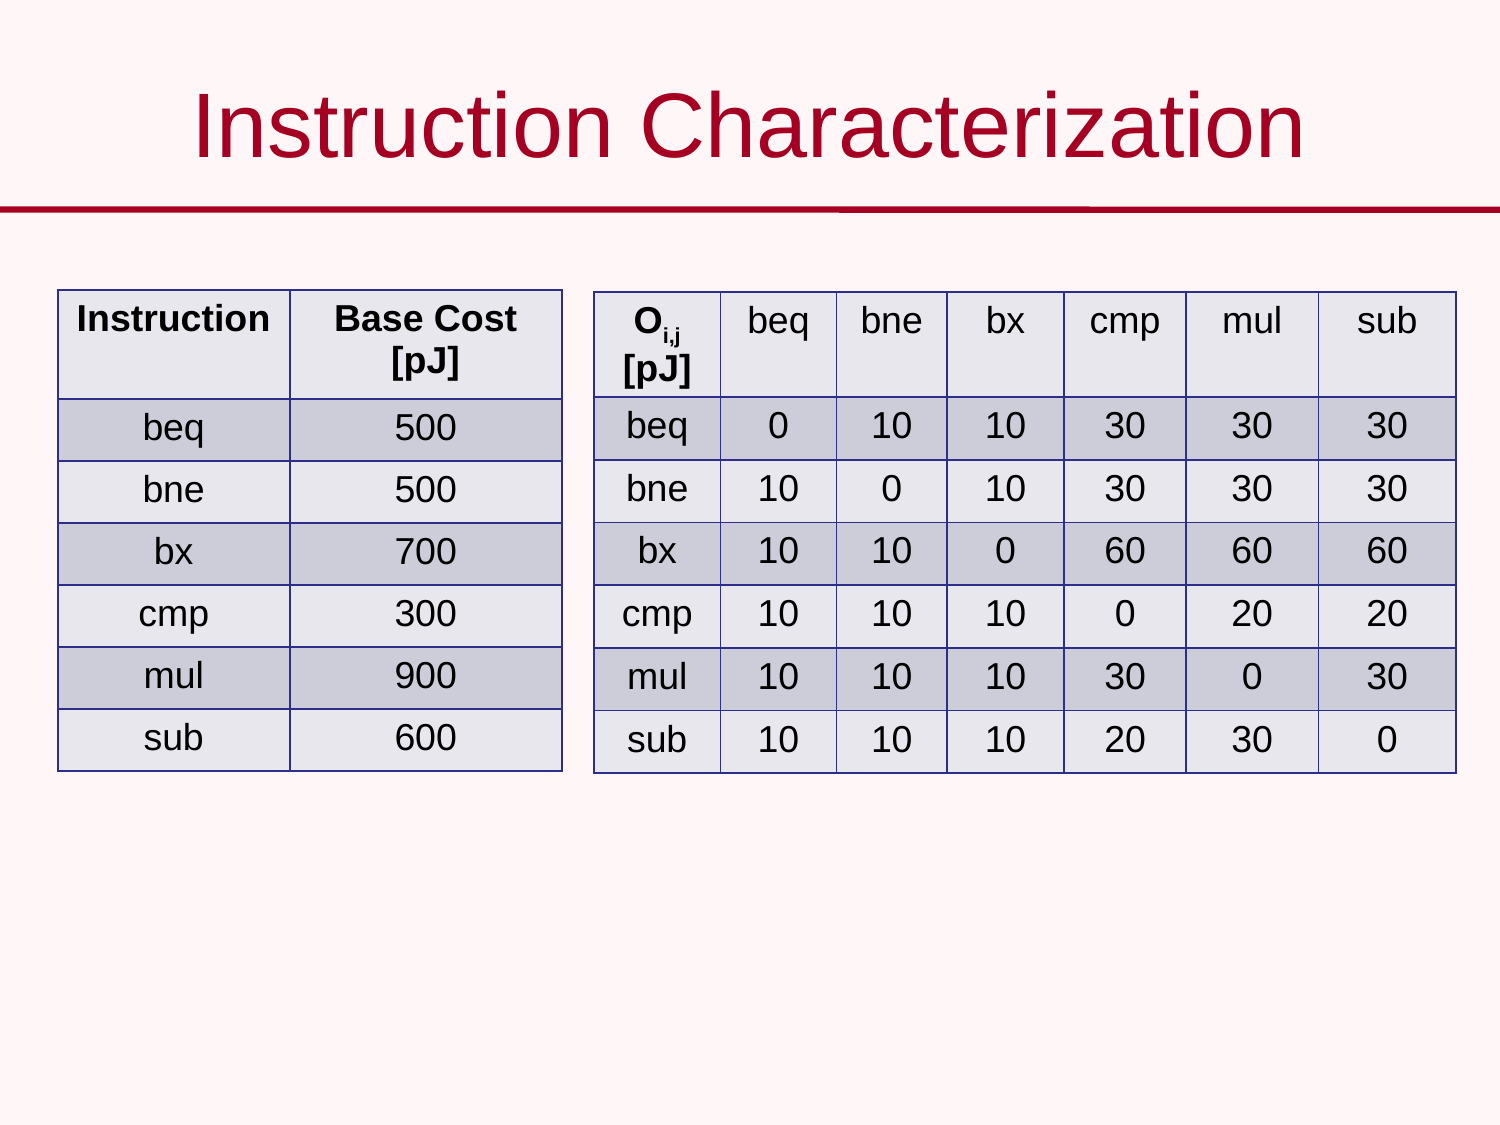

# Instruction Characterization
| Instruction | Base Cost [pJ] |
| --- | --- |
| beq | 500 |
| bne | 500 |
| bx | 700 |
| cmp | 300 |
| mul | 900 |
| sub | 600 |
| Oi,j [pJ] | beq | bne | bx | cmp | mul | sub |
| --- | --- | --- | --- | --- | --- | --- |
| beq | 0 | 10 | 10 | 30 | 30 | 30 |
| bne | 10 | 0 | 10 | 30 | 30 | 30 |
| bx | 10 | 10 | 0 | 60 | 60 | 60 |
| cmp | 10 | 10 | 10 | 0 | 20 | 20 |
| mul | 10 | 10 | 10 | 30 | 0 | 30 |
| sub | 10 | 10 | 10 | 20 | 30 | 0 |